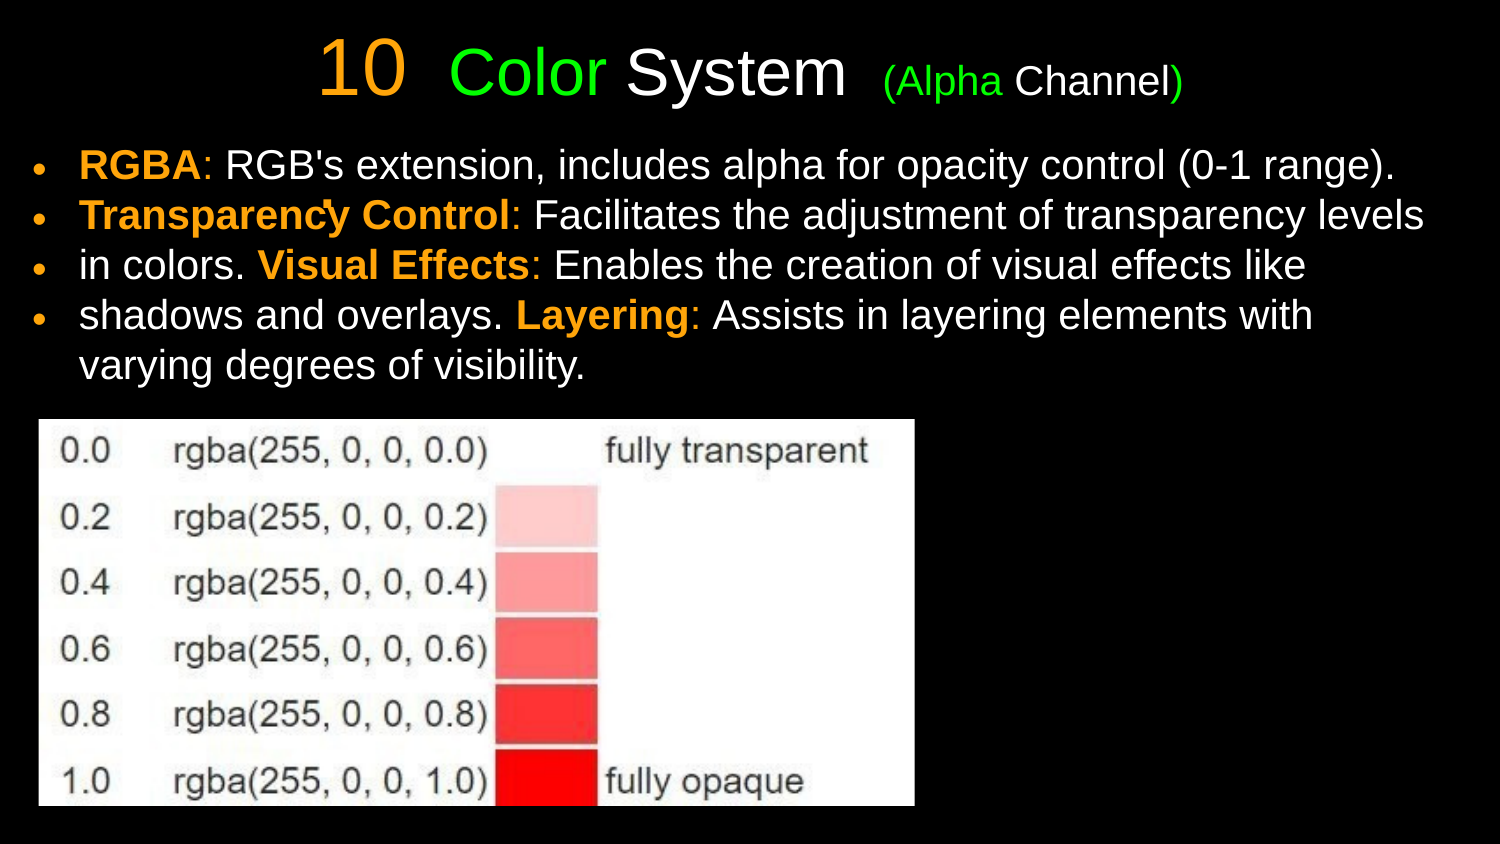

10.
Color System
(Alpha Channel)
RGBA: RGB's extension, includes alpha for opacity control (0-1 range). Transparency Control: Facilitates the adjustment of transparency levels in colors. Visual Effects: Enables the creation of visual effects like shadows and overlays. Layering: Assists in layering elements with varying degrees of visibility.
• • • •